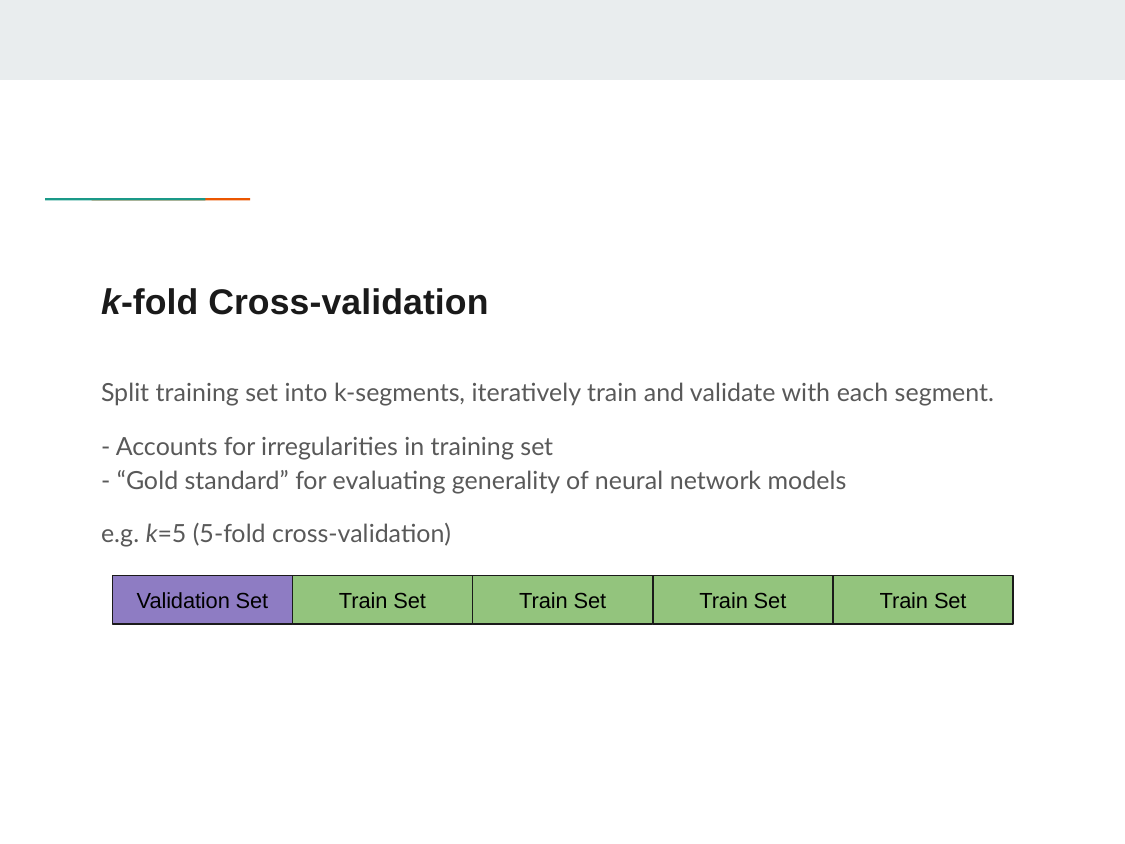

# k-fold Cross-validation
Split training set into k-segments, iteratively train and validate with each segment.
- Accounts for irregularities in training set
- “Gold standard” for evaluating generality of neural network models
e.g. k=5 (5-fold cross-validation)
Validation Set
Train Set
Train Set
Train Set
Train Set